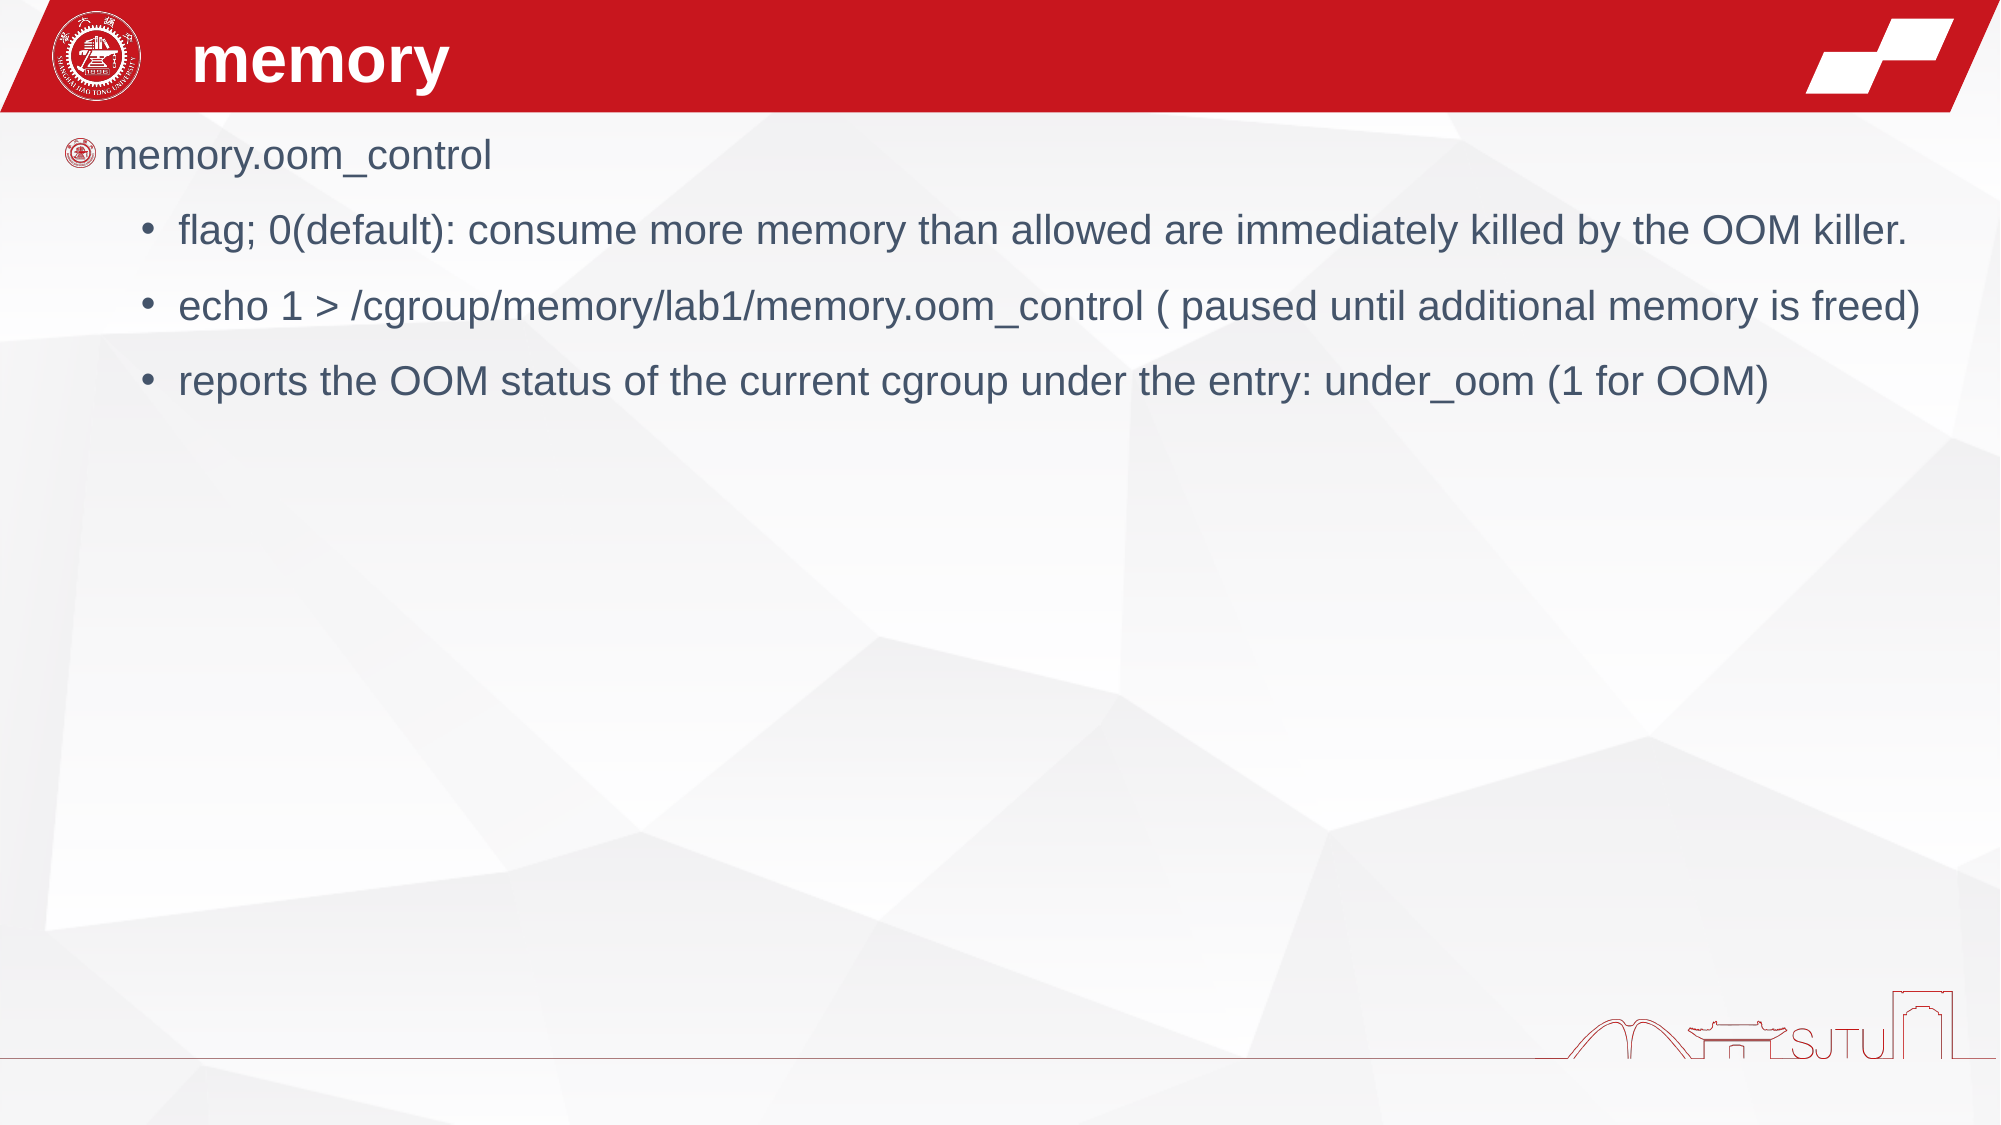

memory
memory.oom_control
flag; 0(default): consume more memory than allowed are immediately killed by the OOM killer.
echo 1 > /cgroup/memory/lab1/memory.oom_control ( paused until additional memory is freed)
reports the OOM status of the current cgroup under the entry: under_oom (1 for OOM)